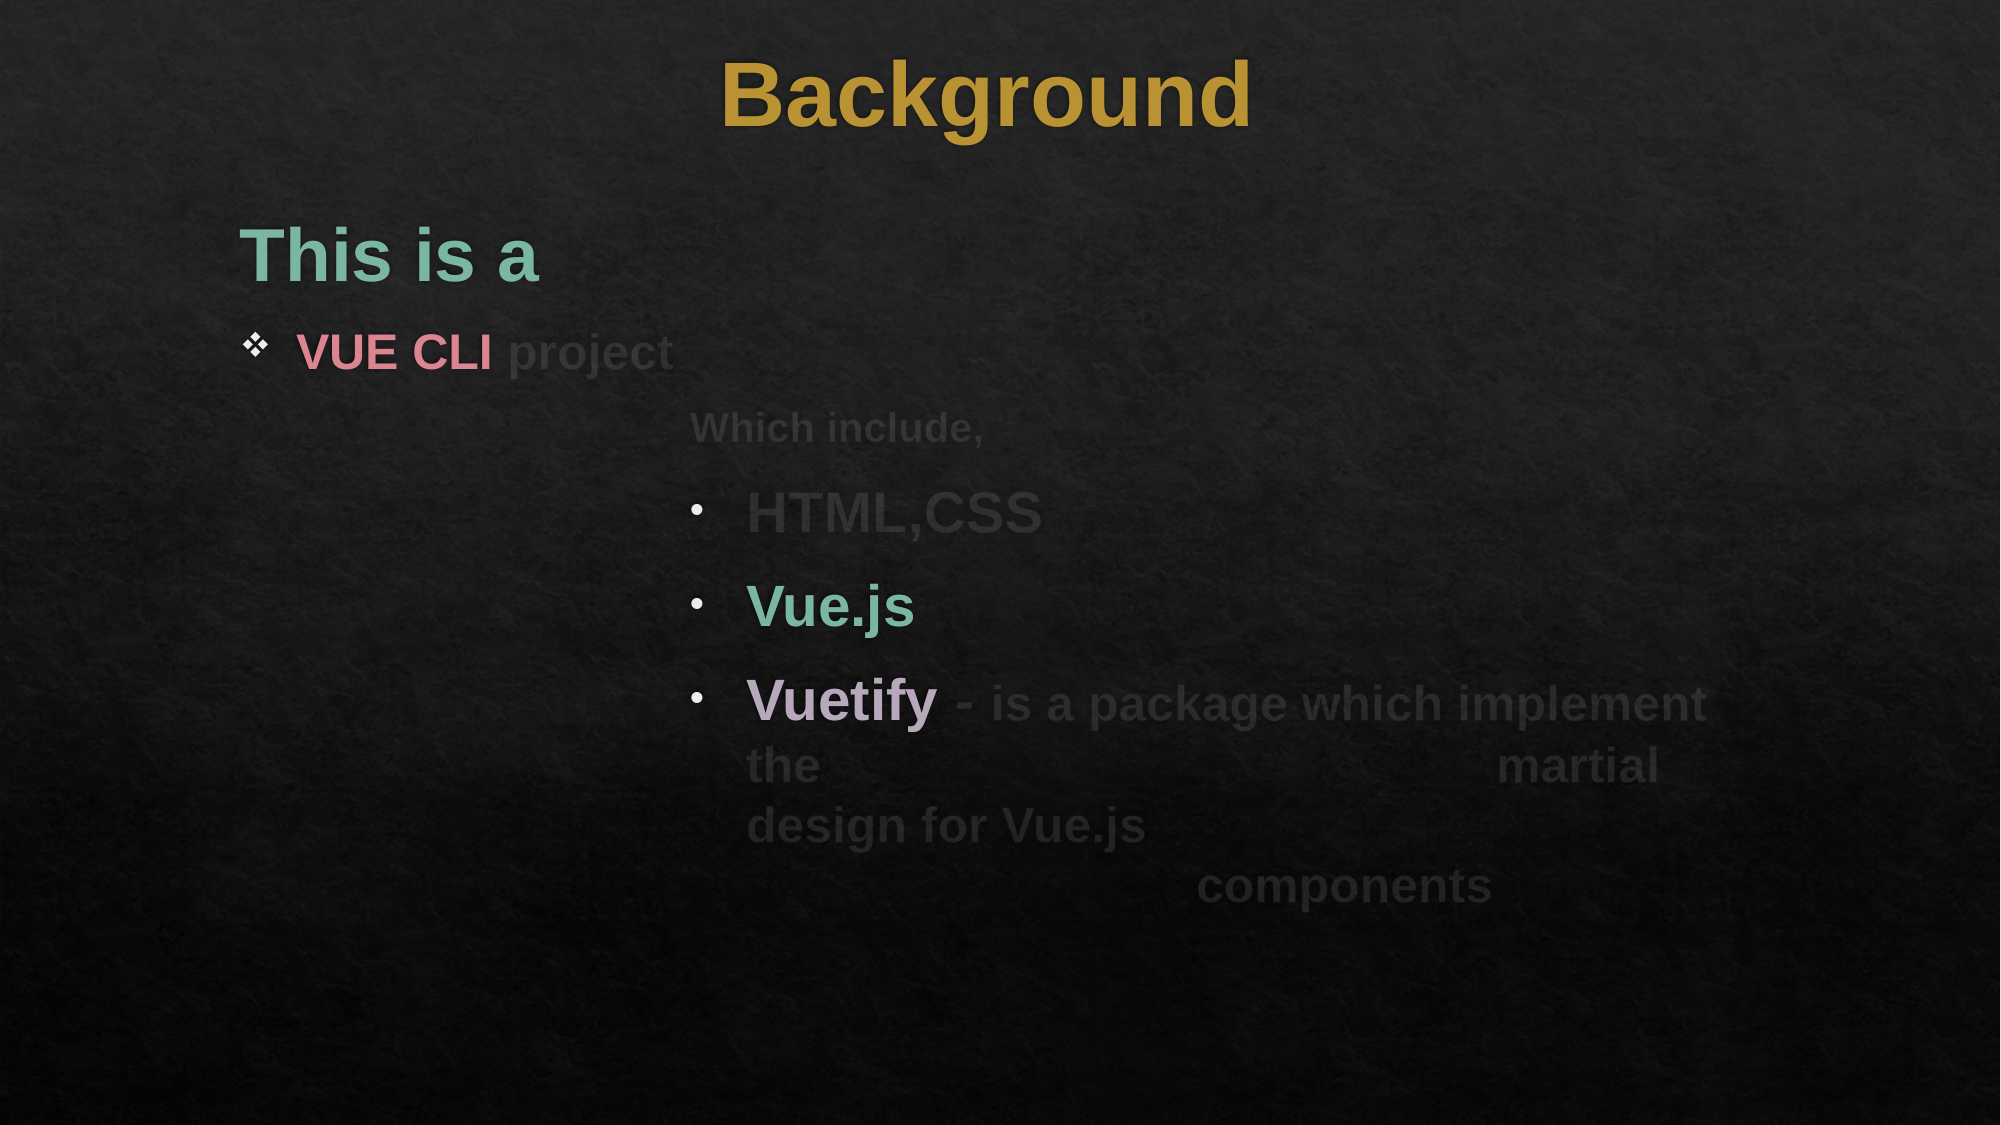

# Background
This is a
VUE CLI project
			Which include,
HTML,CSS
Vue.js
Vuetify - is a package which implement the 					martial design for Vue.js 							components